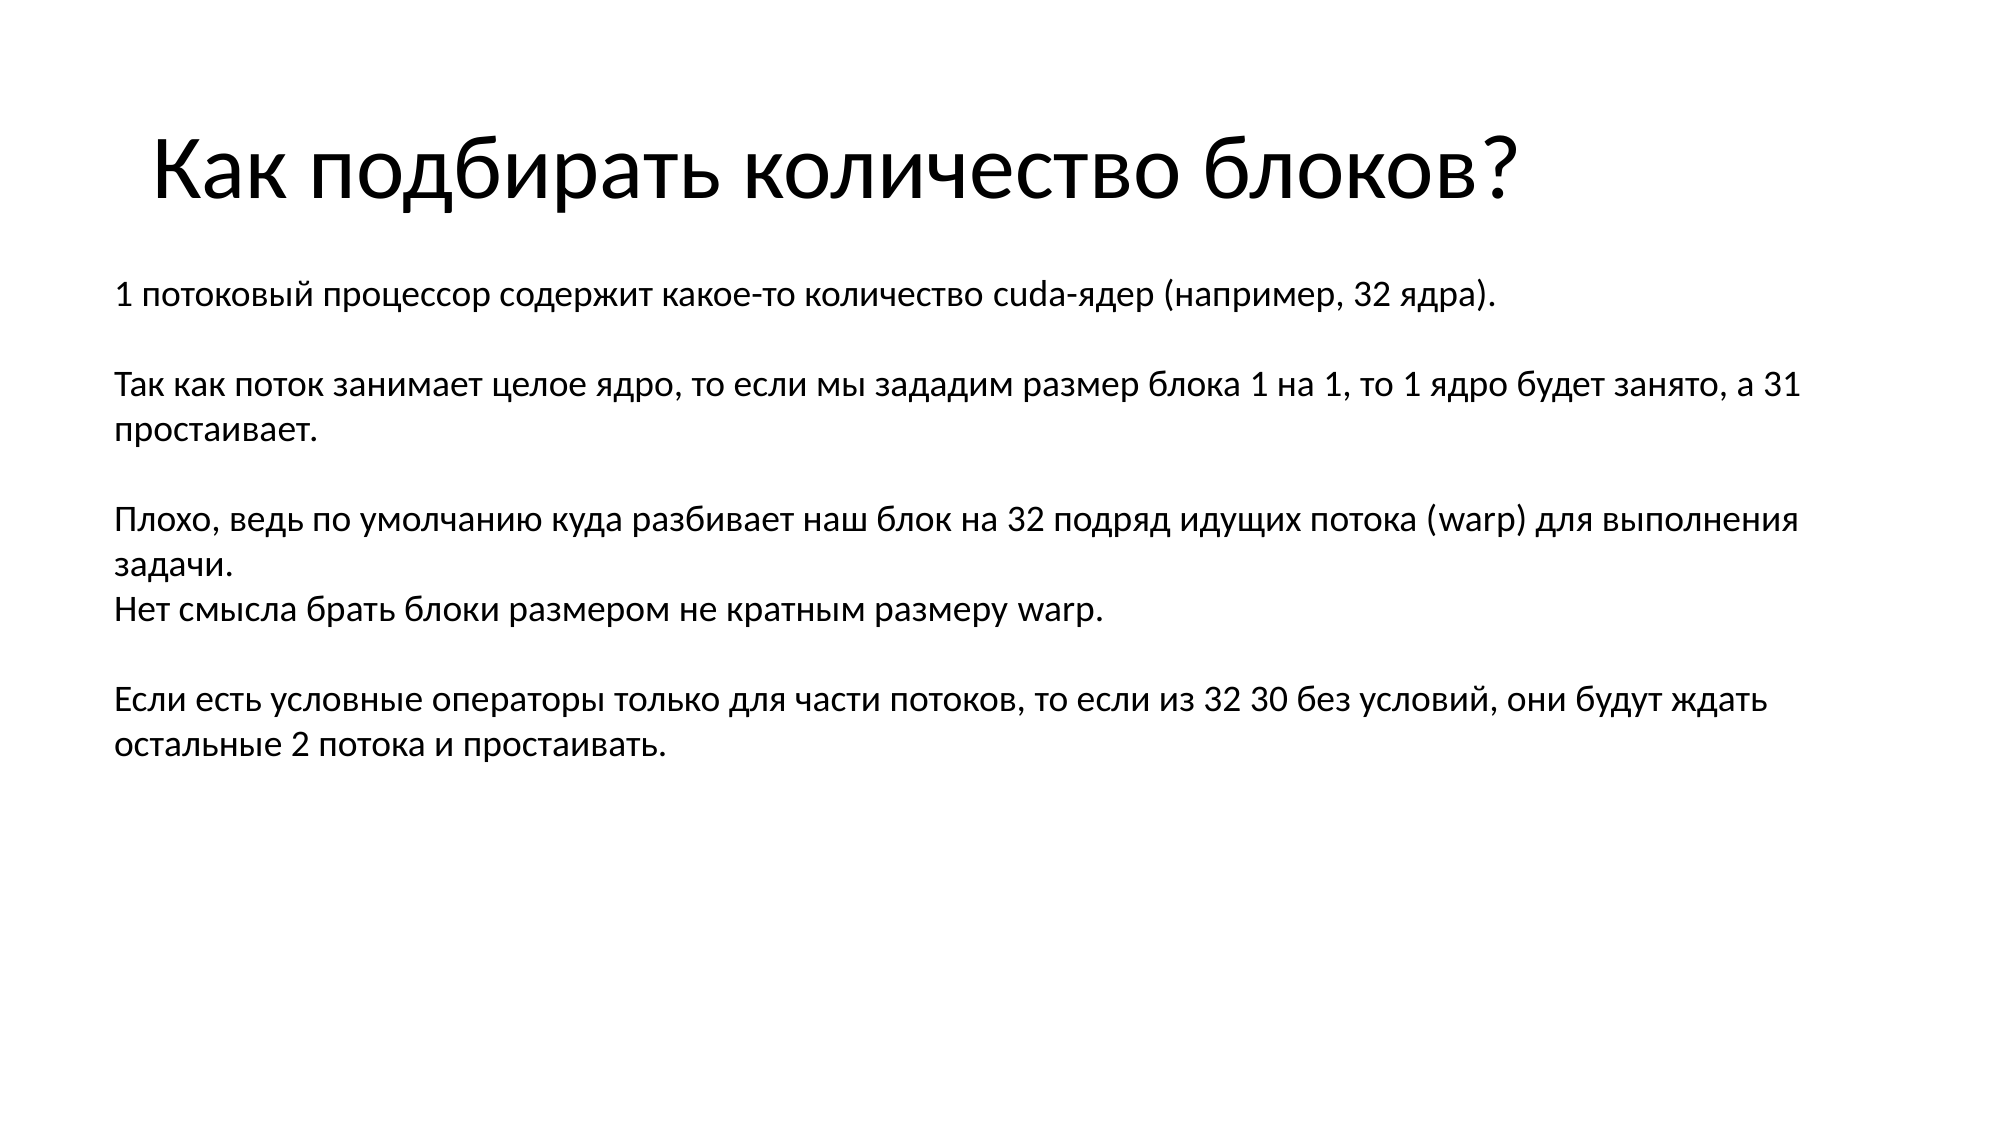

# Как подбирать количество блоков?
1 потоковый процессор содержит какое-то количество cuda-ядер (например, 32 ядра).

Так как поток занимает целое ядро, то если мы зададим размер блока 1 на 1, то 1 ядро будет занято, а 31 простаивает.

Плохо, ведь по умолчанию куда разбивает наш блок на 32 подряд идущих потока (warp) для выполнения задачи.
Нет смысла брать блоки размером не кратным размеру warp.

Если есть условные операторы только для части потоков, то если из 32 30 без условий, они будут ждать остальные 2 потока и простаивать.